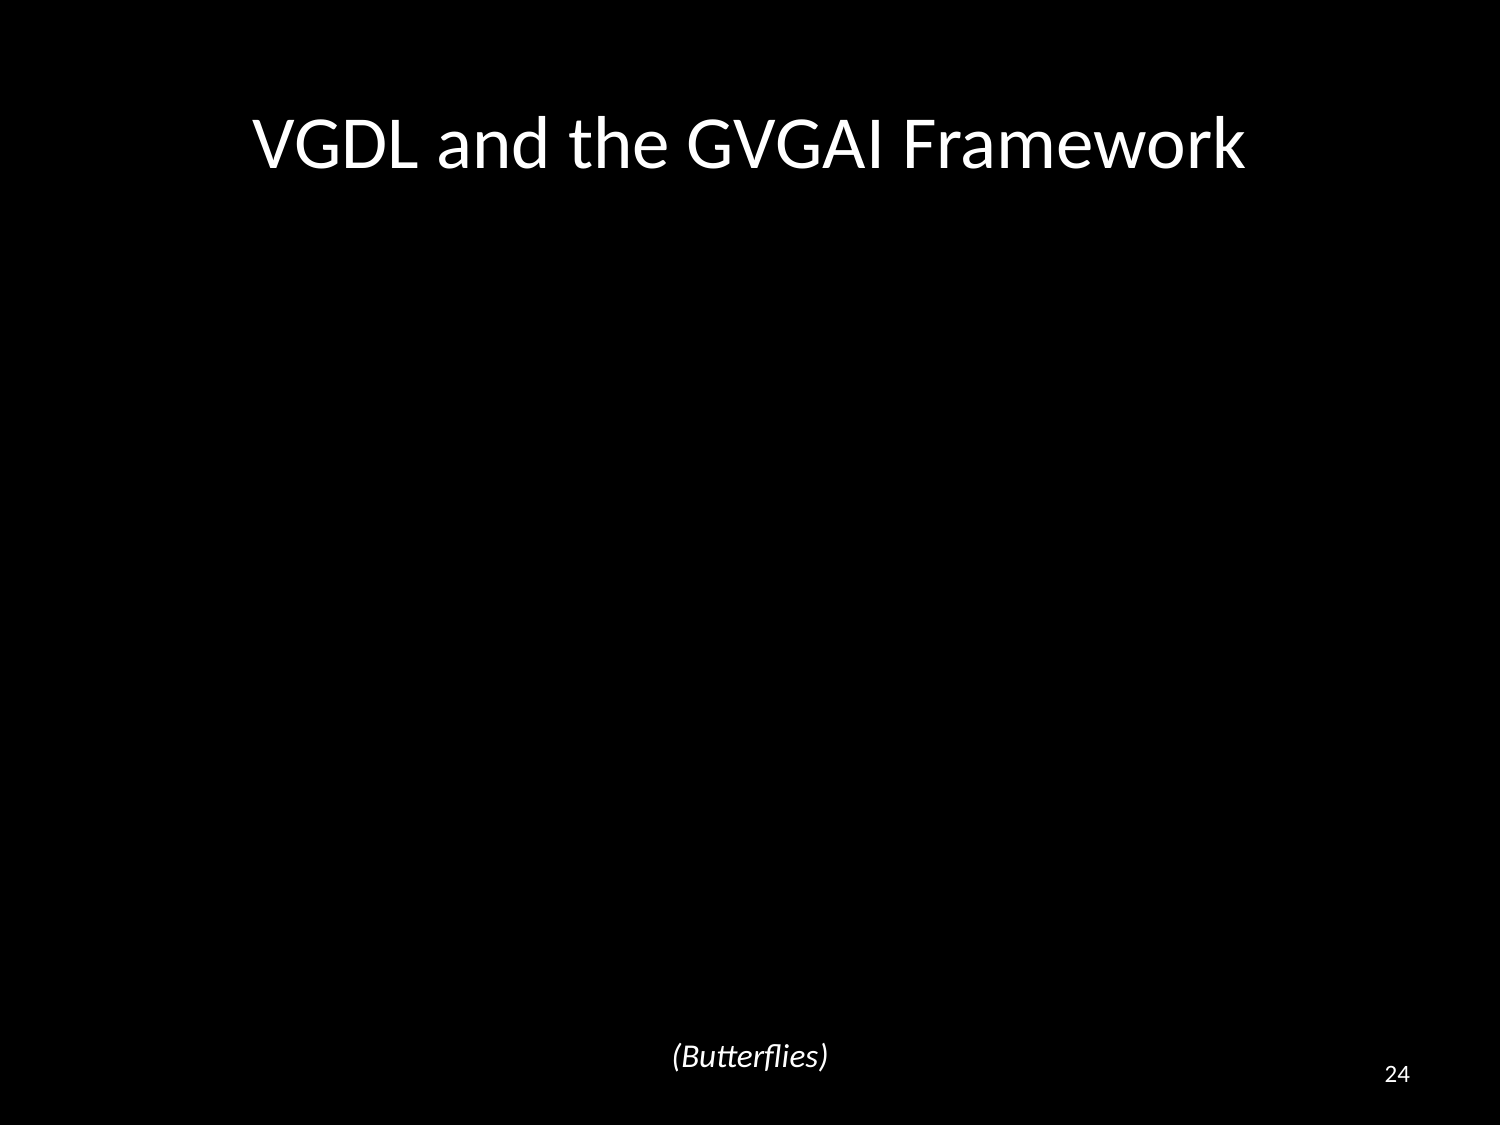

# VGDL and the GVGAI Framework
(Butterflies)

24